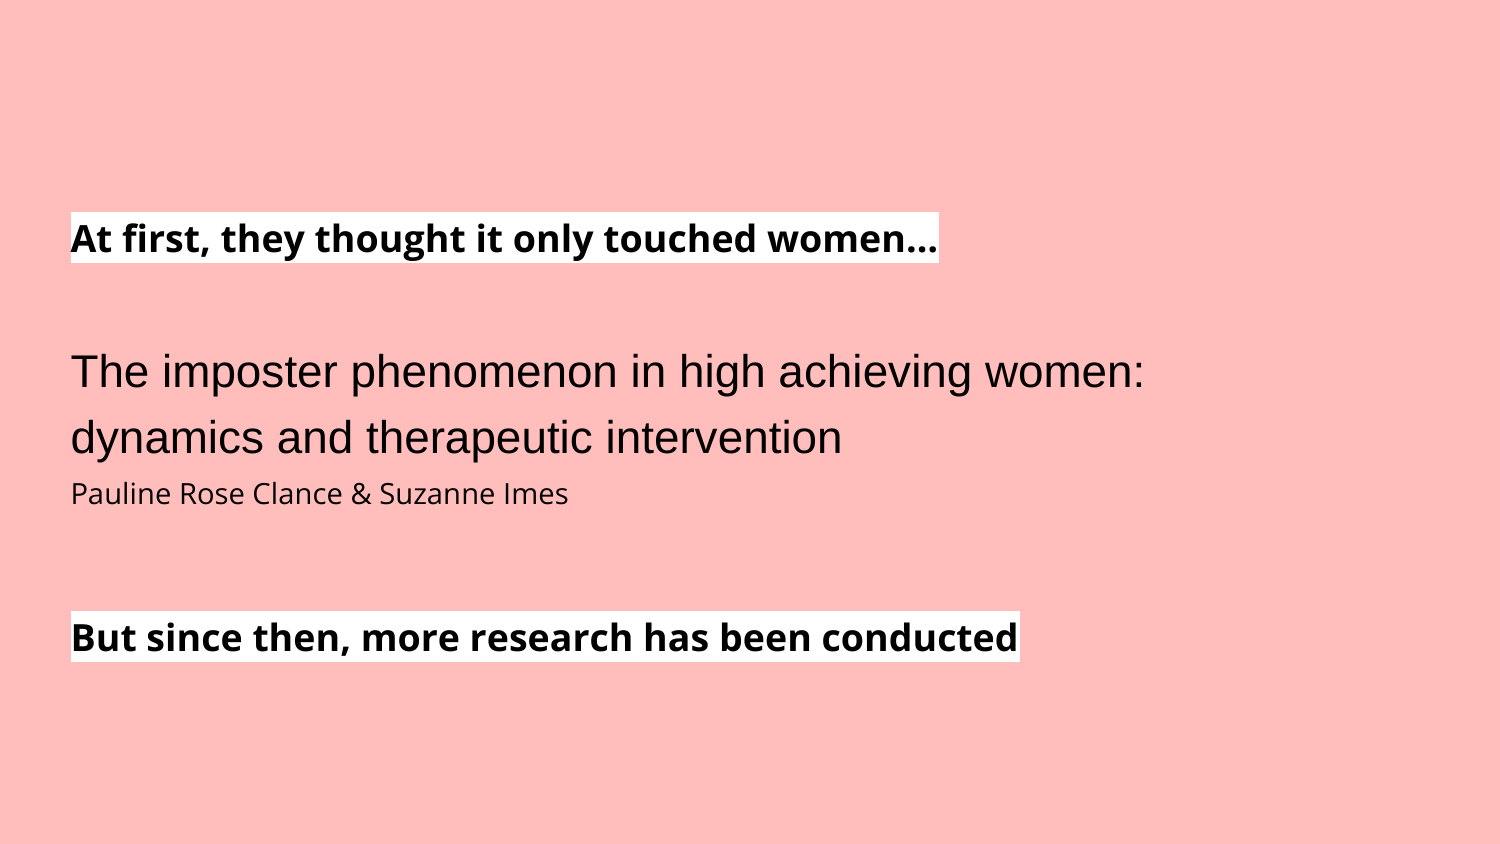

At first, they thought it only touched women…
# The imposter phenomenon in high achieving women: dynamics and therapeutic intervention
Pauline Rose Clance & Suzanne Imes
But since then, more research has been conducted